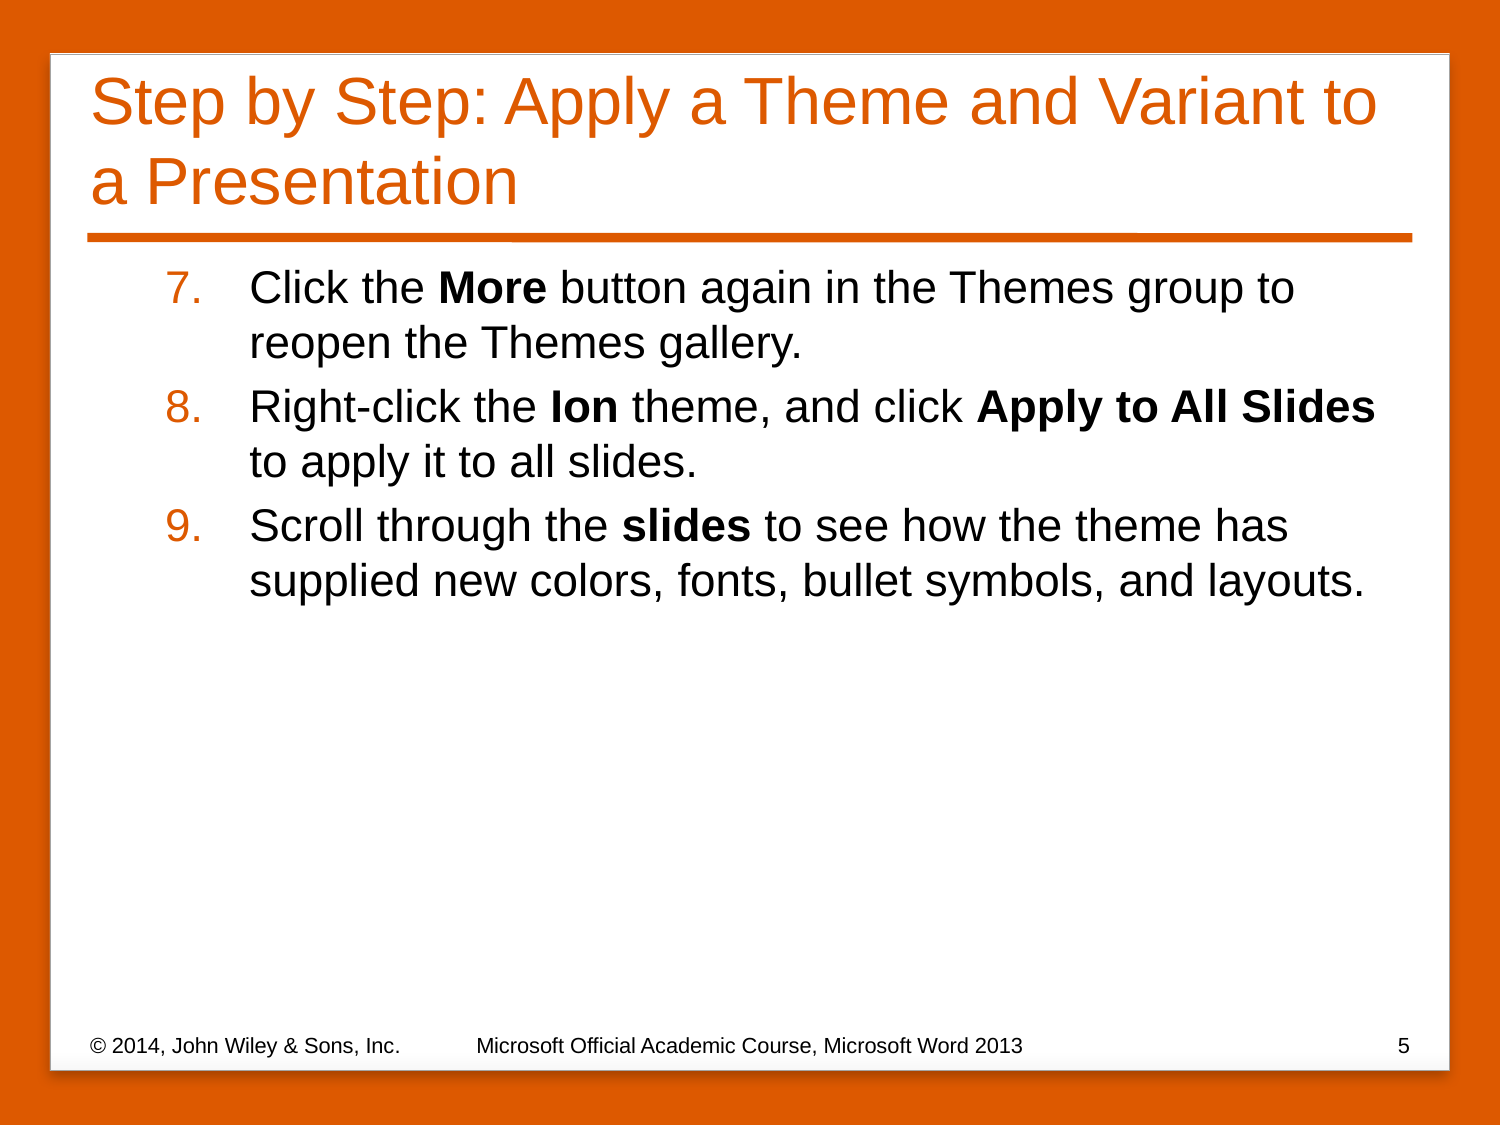

# Step by Step: Apply a Theme and Variant to a Presentation
Click the More button again in the Themes group to reopen the Themes gallery.
Right-click the Ion theme, and click Apply to All Slides to apply it to all slides.
Scroll through the slides to see how the theme has supplied new colors, fonts, bullet symbols, and layouts.
© 2014, John Wiley & Sons, Inc.
Microsoft Official Academic Course, Microsoft Word 2013
5